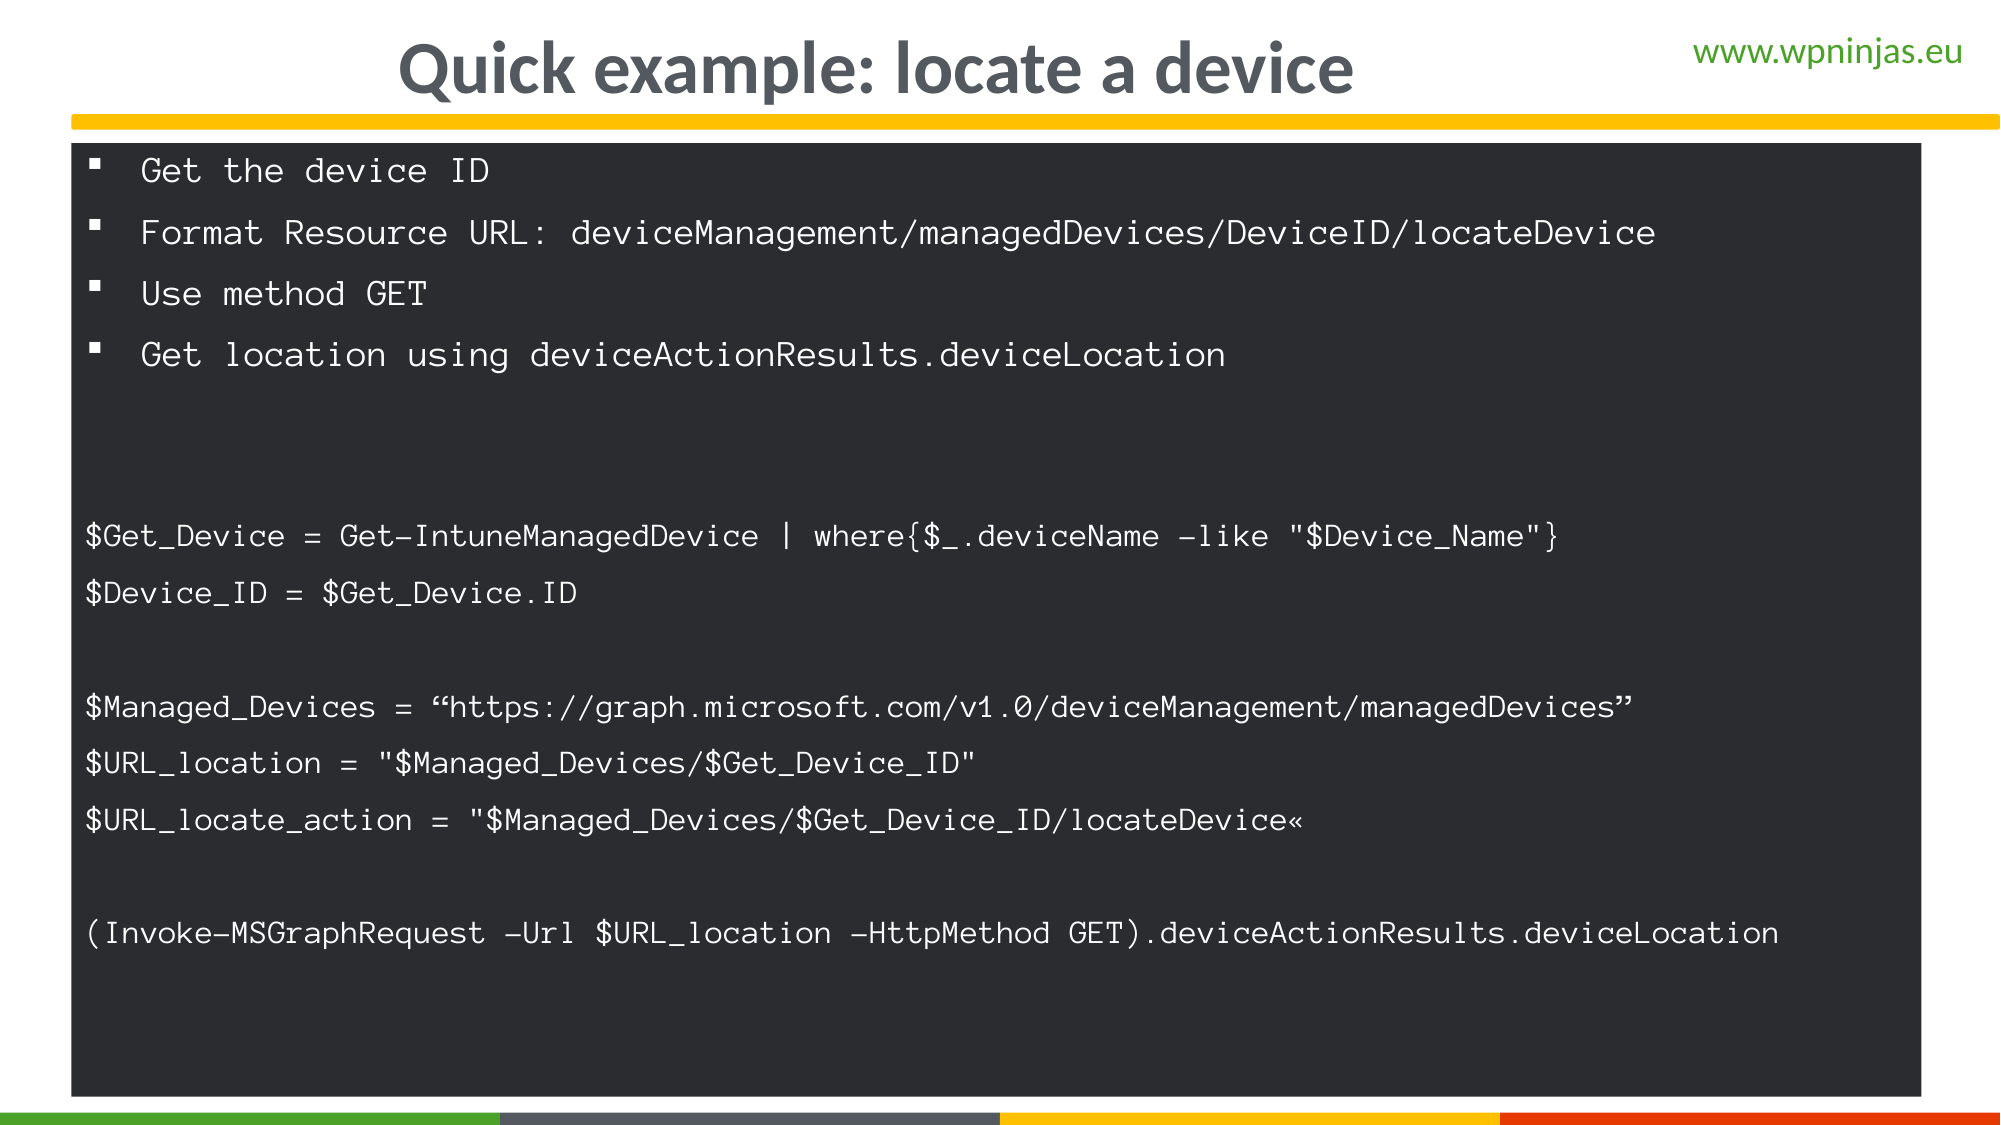

Quick example: locate a device
Get the device ID
Format Resource URL: deviceManagement/managedDevices/DeviceID/locateDevice
Use method GET
Get location using deviceActionResults.deviceLocation

$Get_Device = Get-IntuneManagedDevice | where{$_.deviceName -like "$Device_Name"}
$Device_ID = $Get_Device.ID

$Managed_Devices = “https://graph.microsoft.com/v1.0/deviceManagement/managedDevices”
$URL_location = "$Managed_Devices/$Get_Device_ID"
$URL_locate_action = "$Managed_Devices/$Get_Device_ID/locateDevice«

(Invoke-MSGraphRequest -Url $URL_location -HttpMethod GET).deviceActionResults.deviceLocation